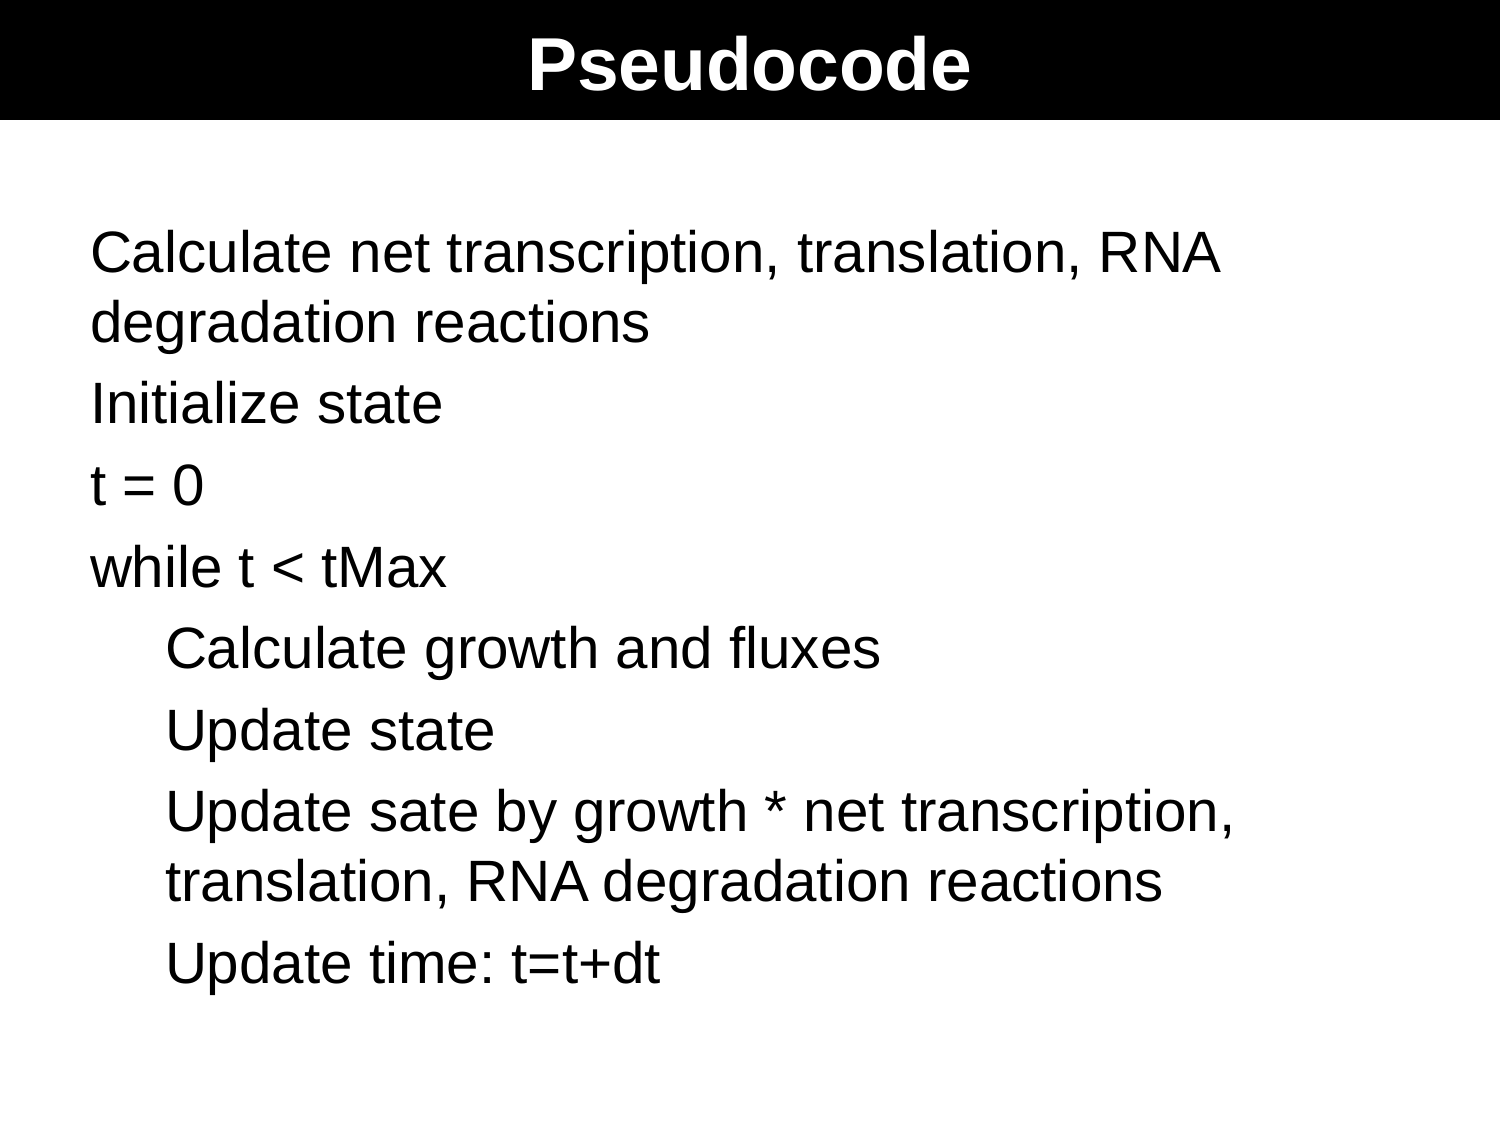

# Pseudocode
Calculate net transcription, translation, RNA degradation reactions
Initialize state
t = 0
while t < tMax
	Calculate growth and fluxes
	Update state
	Update sate by growth * net transcription, translation, RNA degradation reactions
	Update time: t=t+dt